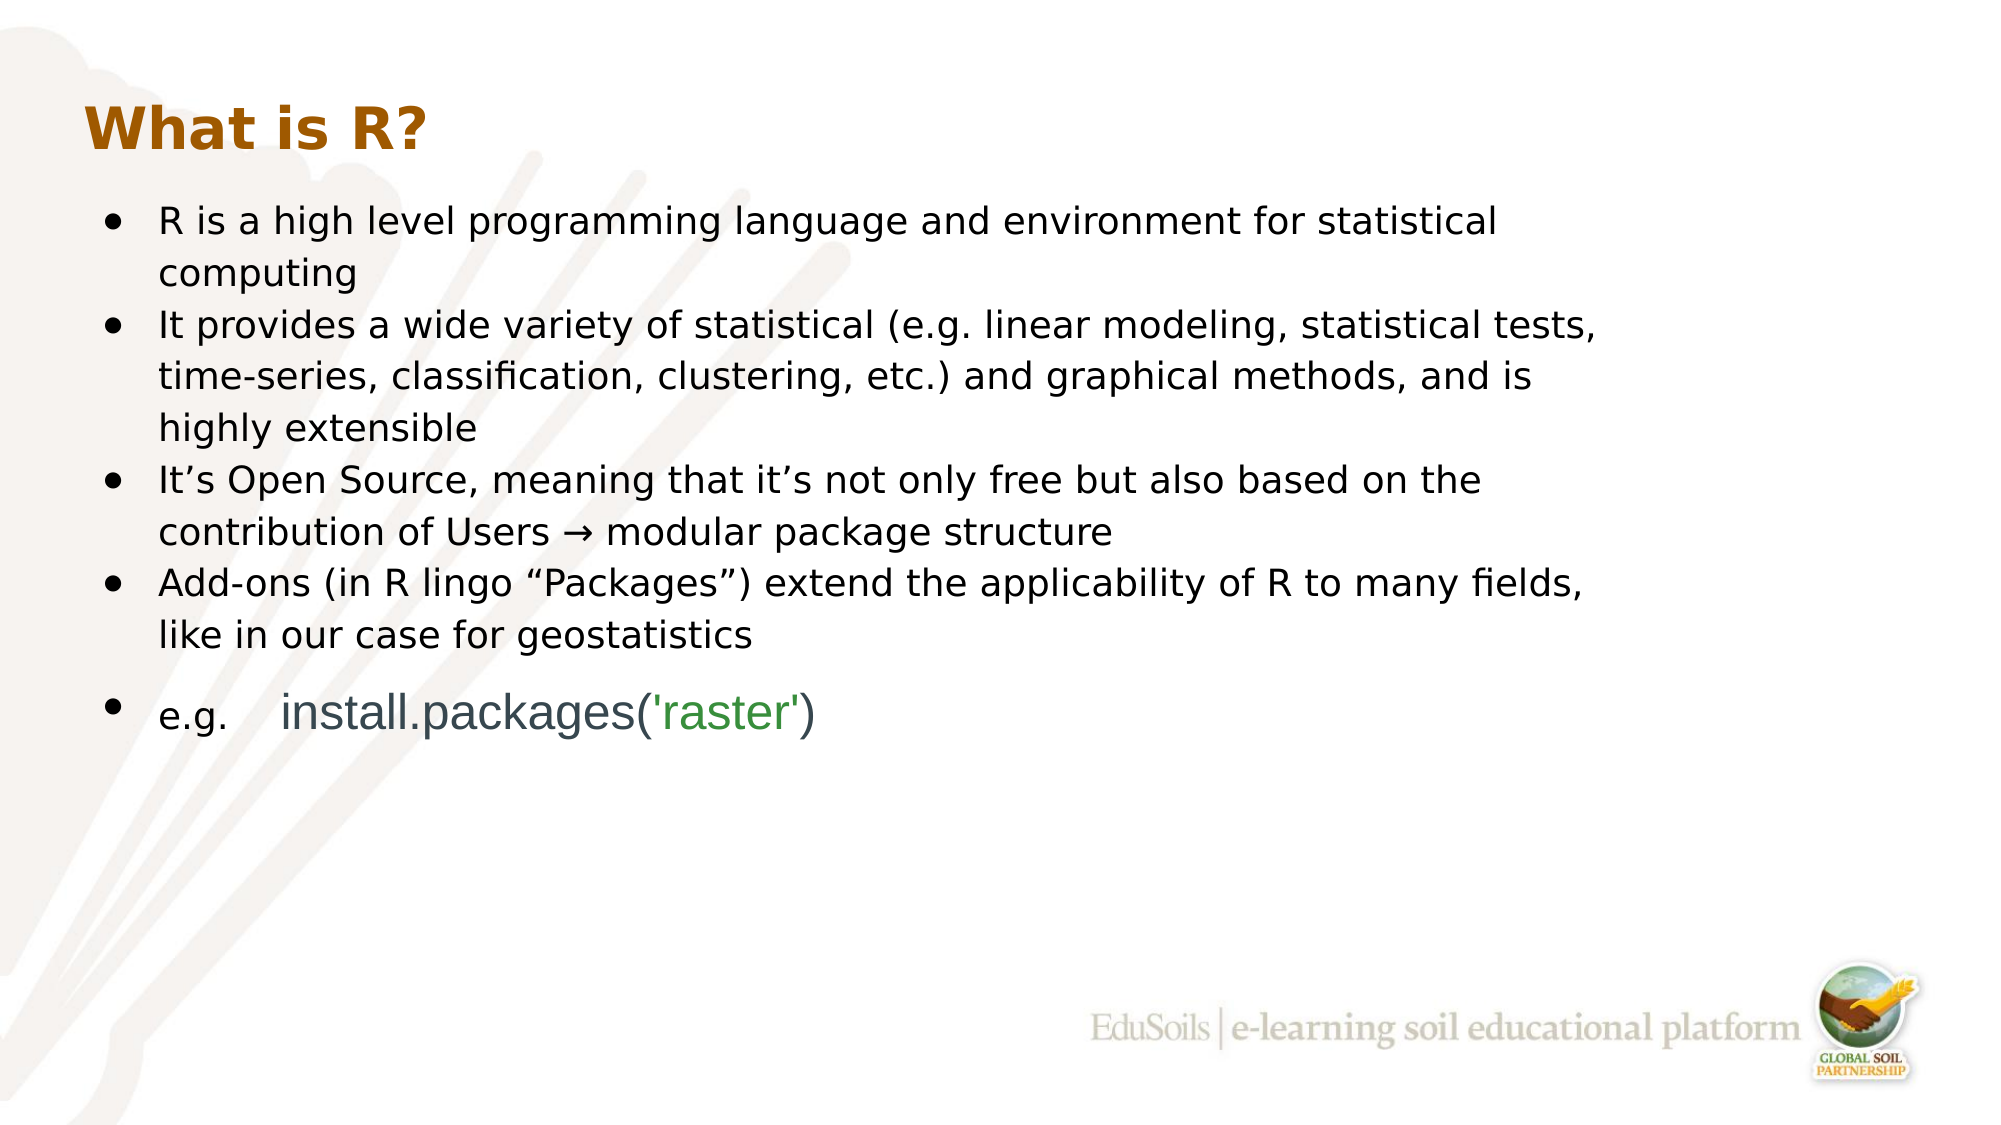

# What is R?
R is a high level programming language and environment for statistical computing
It provides a wide variety of statistical (e.g. linear modeling, statistical tests, time-series, classification, clustering, etc.) and graphical methods, and is highly extensible
It’s Open Source, meaning that it’s not only free but also based on the contribution of Users → modular package structure
Add-ons (in R lingo “Packages”) extend the applicability of R to many fields, like in our case for geostatistics
e.g.   install.packages('raster')

3